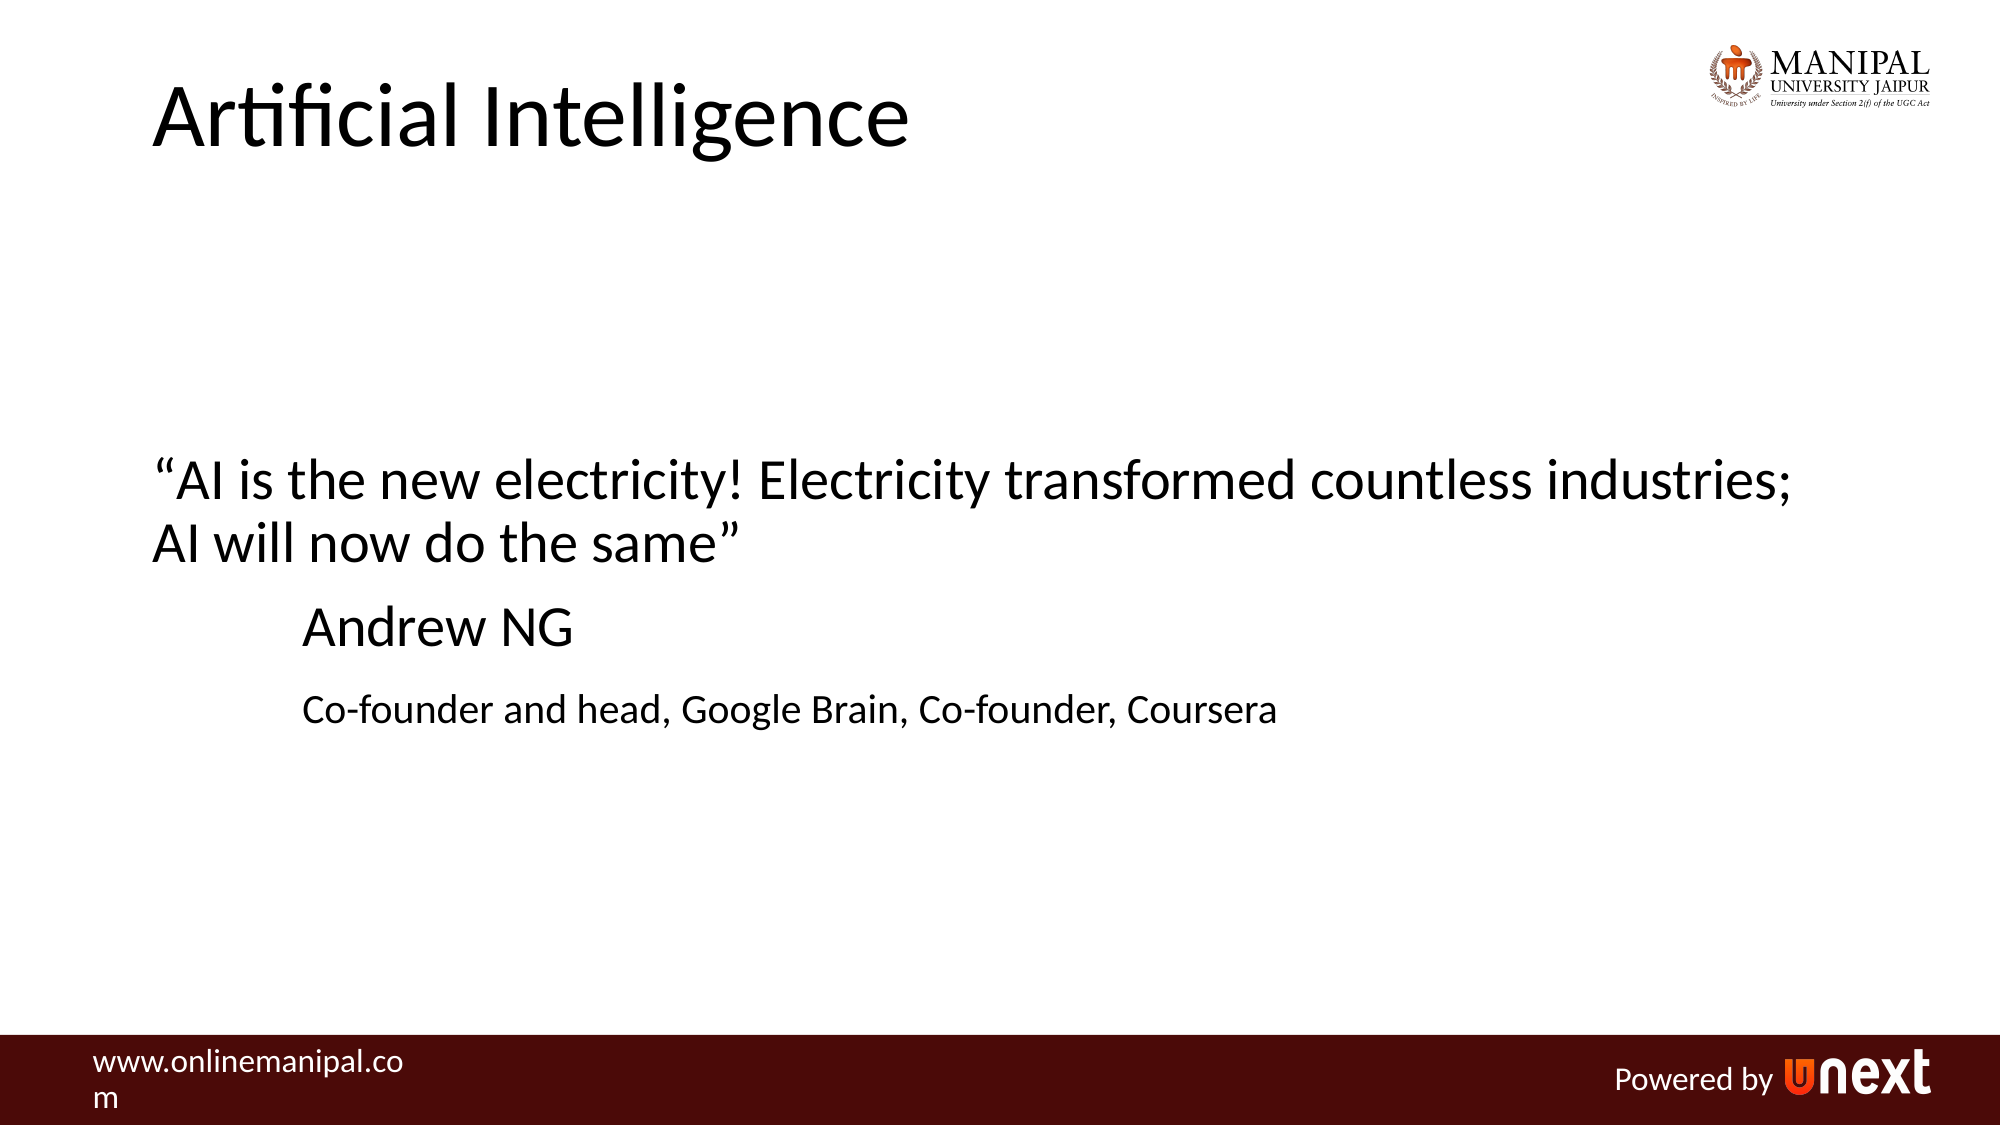

# Artificial Intelligence
“AI is the new electricity! Electricity transformed countless industries; AI will now do the same”
	Andrew NG
	Co-founder and head, Google Brain, Co-founder, Coursera